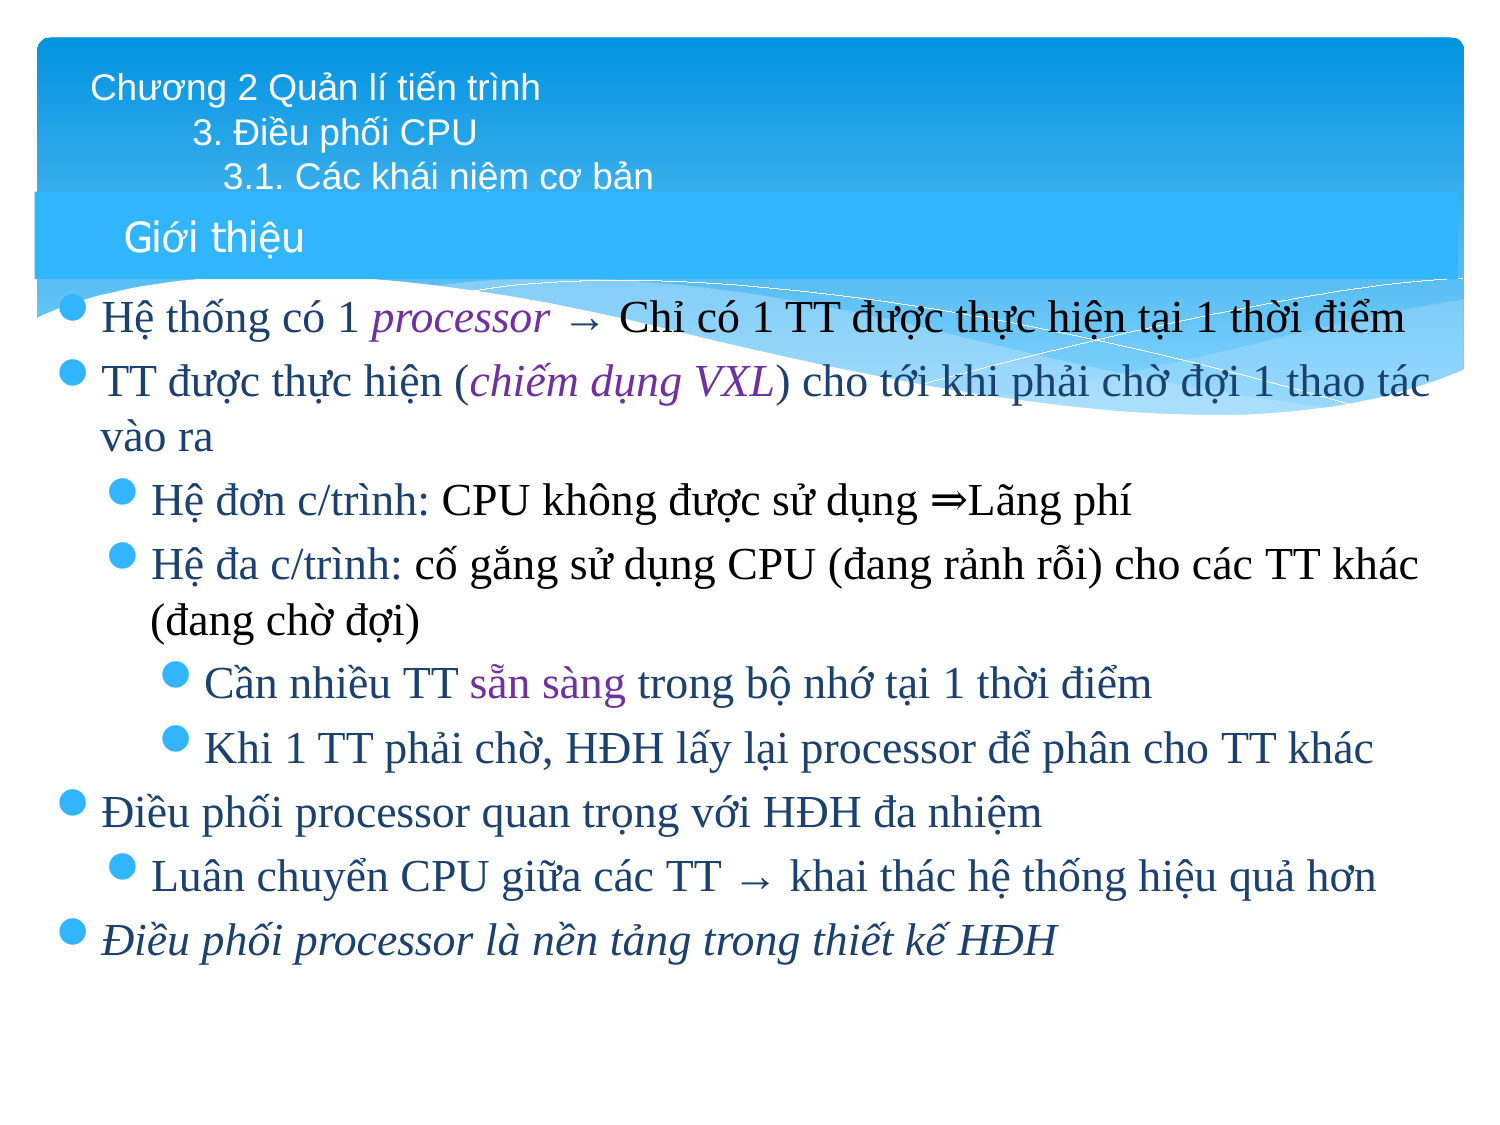

# Chương 2 Quản lí tiến trình 3. Điều phối CPU 3.1. Các khái niệm cơ bản
Giới thiệu
Hệ thống có 1 processor → Chỉ có 1 TT được thực hiện tại 1 thời điểm
TT được thực hiện (chiếm dụng VXL) cho tới khi phải chờ đợi 1 thao tác vào ra
Hệ đơn c/trình: CPU không được sử dụng ⇒Lãng phí
Hệ đa c/trình: cố gắng sử dụng CPU (đang rảnh rỗi) cho các TT khác (đang chờ đợi)
Cần nhiều TT sẵn sàng trong bộ nhớ tại 1 thời điểm
Khi 1 TT phải chờ, HĐH lấy lại processor để phân cho TT khác
Điều phối processor quan trọng với HĐH đa nhiệm
Luân chuyển CPU giữa các TT → khai thác hệ thống hiệu quả hơn
Điều phối processor là nền tảng trong thiết kế HĐH